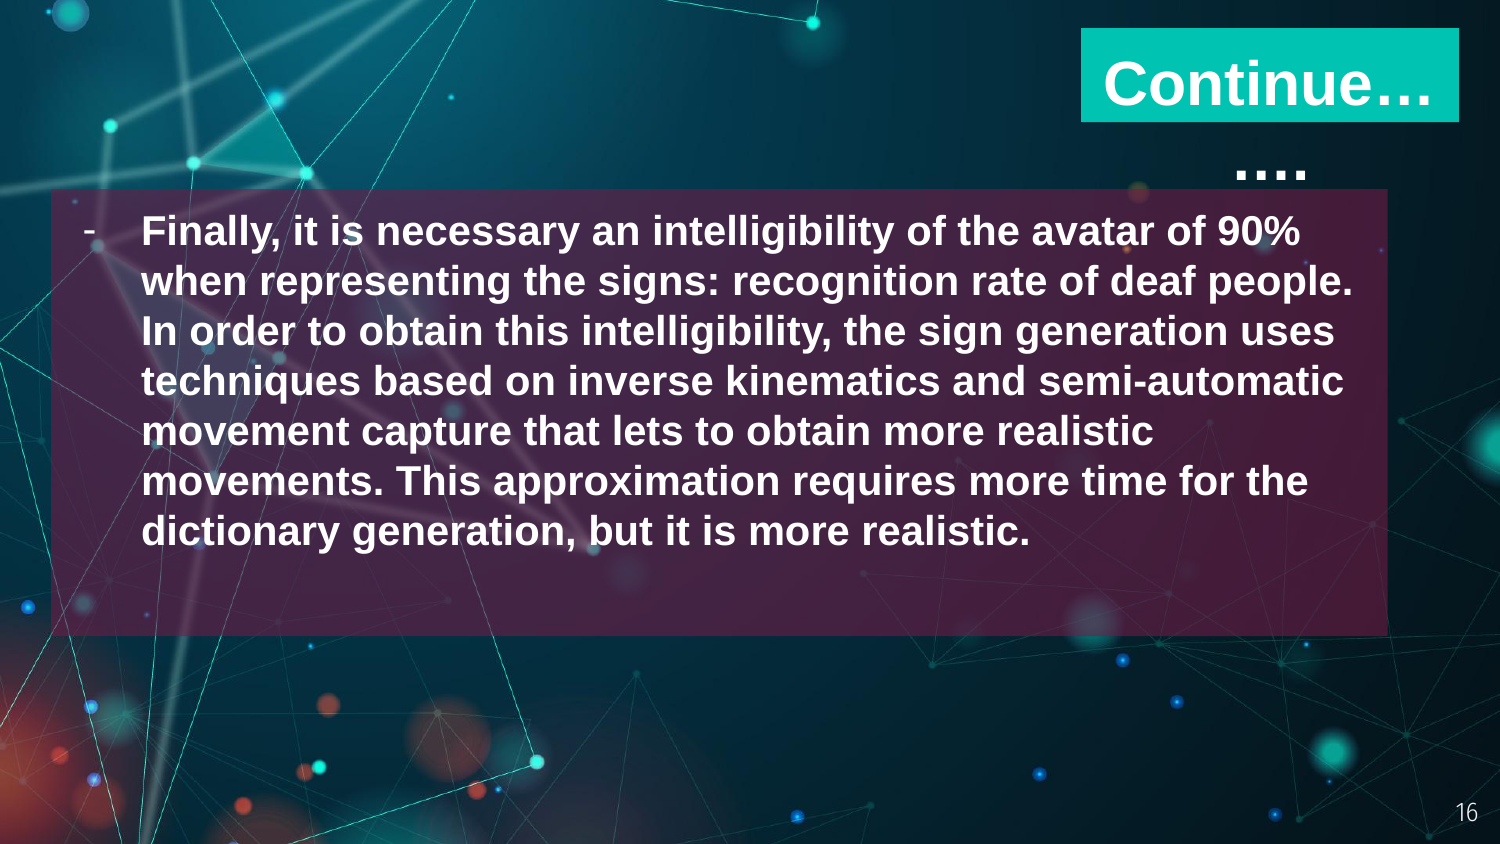

# Continue…….
Finally, it is necessary an intelligibility of the avatar of 90% when representing the signs: recognition rate of deaf people. In order to obtain this intelligibility, the sign generation uses techniques based on inverse kinematics and semi-automatic movement capture that lets to obtain more realistic movements. This approximation requires more time for the dictionary generation, but it is more realistic.

16